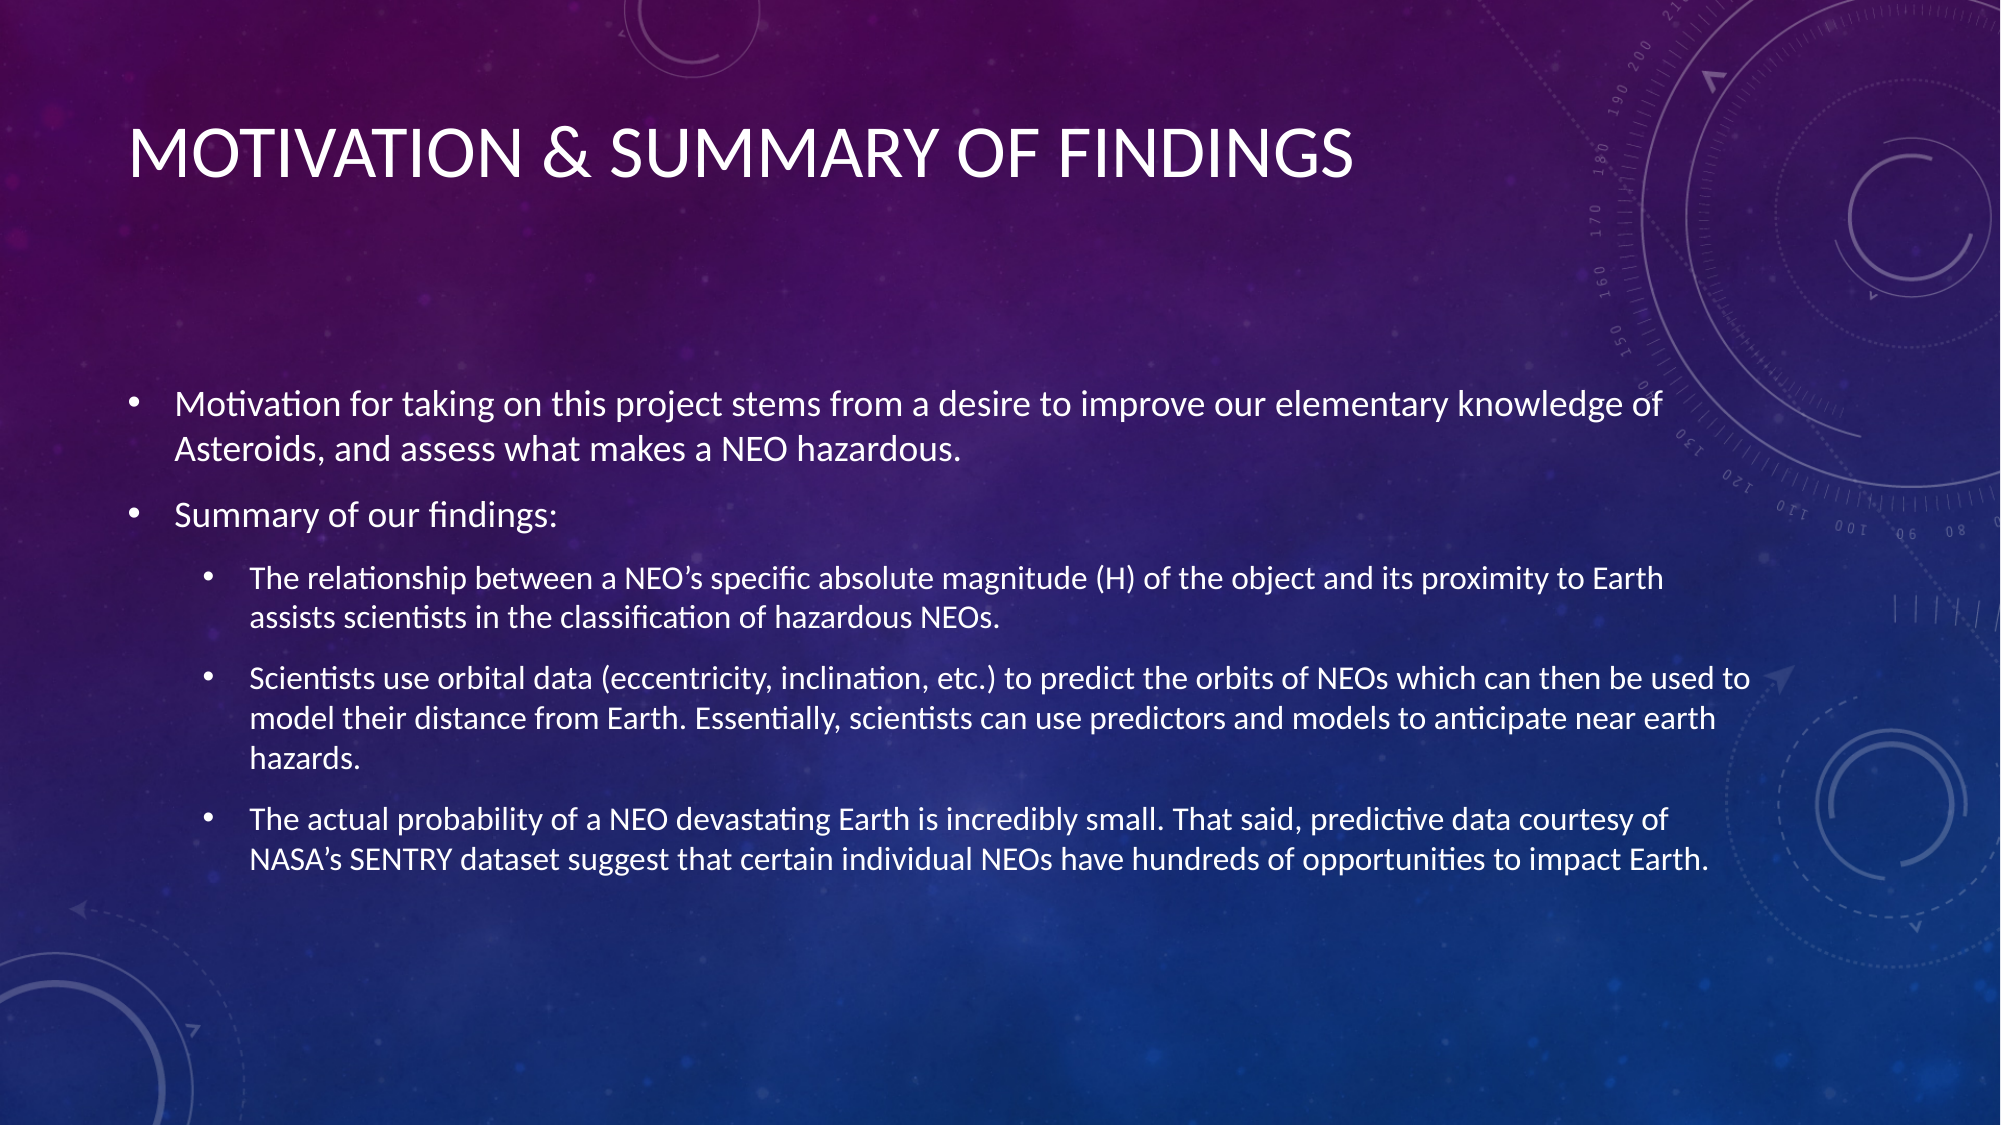

# Motivation & Summary of Findings
Motivation for taking on this project stems from a desire to improve our elementary knowledge of Asteroids, and assess what makes a NEO hazardous.
Summary of our findings:
The relationship between a NEO’s specific absolute magnitude (H) of the object and its proximity to Earth assists scientists in the classification of hazardous NEOs.
Scientists use orbital data (eccentricity, inclination, etc.) to predict the orbits of NEOs which can then be used to model their distance from Earth. Essentially, scientists can use predictors and models to anticipate near earth hazards.
The actual probability of a NEO devastating Earth is incredibly small. That said, predictive data courtesy of NASA’s SENTRY dataset suggest that certain individual NEOs have hundreds of opportunities to impact Earth.